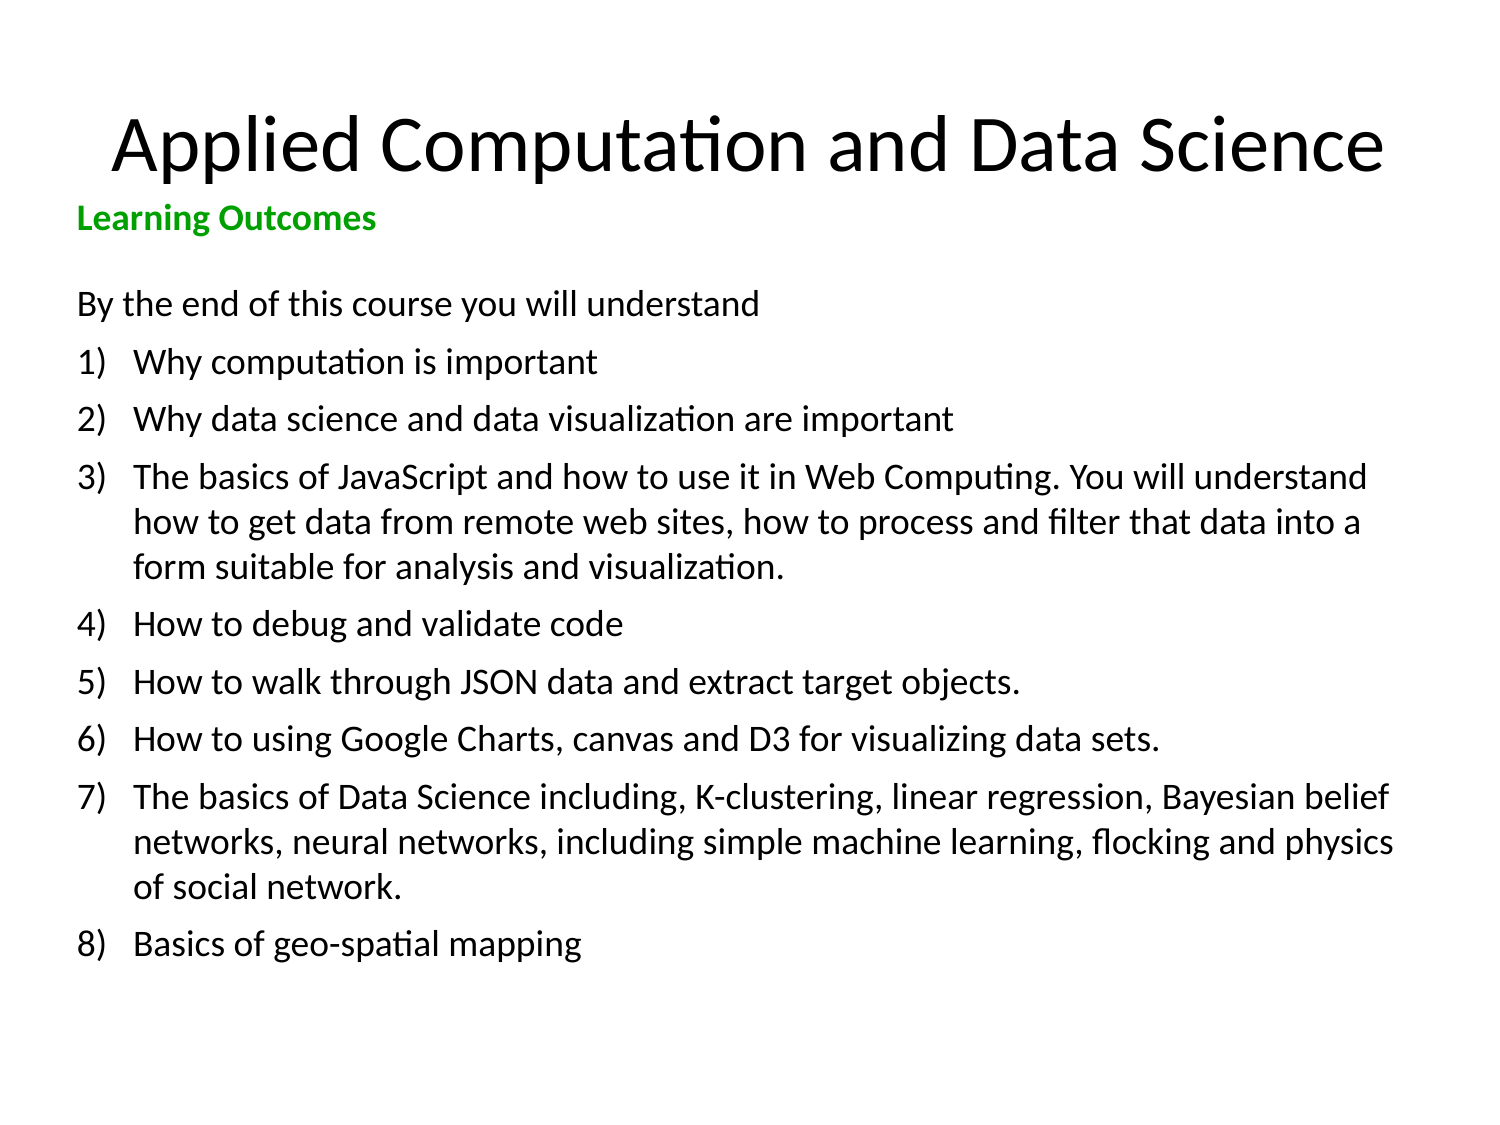

# Applied Computation and Data Science
Learning Outcomes
By the end of this course you will understand
Why computation is important
Why data science and data visualization are important
The basics of JavaScript and how to use it in Web Computing. You will understand how to get data from remote web sites, how to process and filter that data into a form suitable for analysis and visualization.
How to debug and validate code
How to walk through JSON data and extract target objects.
How to using Google Charts, canvas and D3 for visualizing data sets.
The basics of Data Science including, K-clustering, linear regression, Bayesian belief networks, neural networks, including simple machine learning, flocking and physics of social network.
Basics of geo-spatial mapping